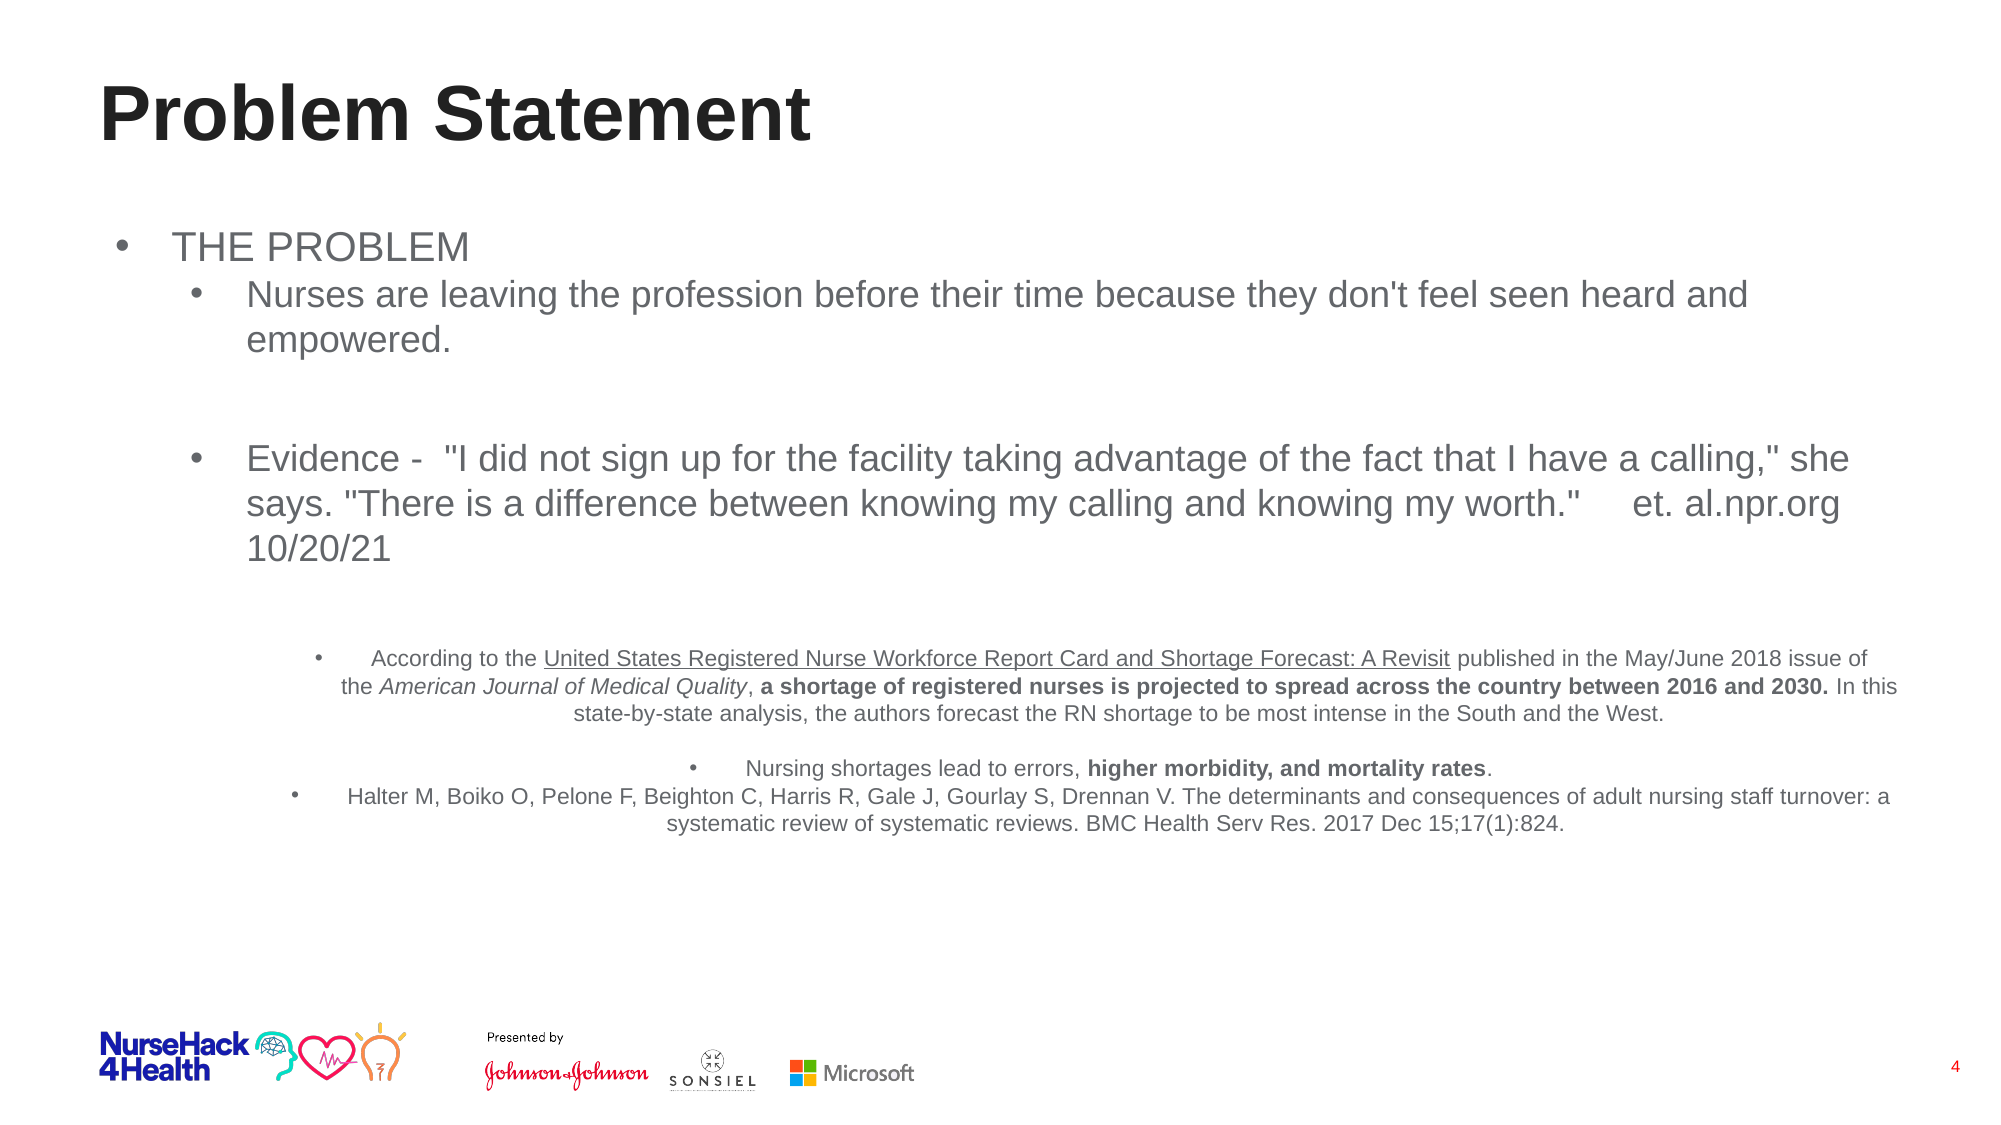

# Problem Statement
THE PROBLEM
Nurses are leaving the profession before their time because they don't feel seen heard and empowered.

Evidence -  "I did not sign up for the facility taking advantage of the fact that I have a calling," she says. "There is a difference between knowing my calling and knowing my worth."     et. al.npr.org 10/20/21

According to the United States Registered Nurse Workforce Report Card and Shortage Forecast: A Revisit published in the May/June 2018 issue of the American Journal of Medical Quality, a shortage of registered nurses is projected to spread across the country between 2016 and 2030. In this state-by-state analysis, the authors forecast the RN shortage to be most intense in the South and the West.

Nursing shortages lead to errors, higher morbidity, and mortality rates.
Halter M, Boiko O, Pelone F, Beighton C, Harris R, Gale J, Gourlay S, Drennan V. The determinants and consequences of adult nursing staff turnover: a systematic review of systematic reviews. BMC Health Serv Res. 2017 Dec 15;17(1):824.

4